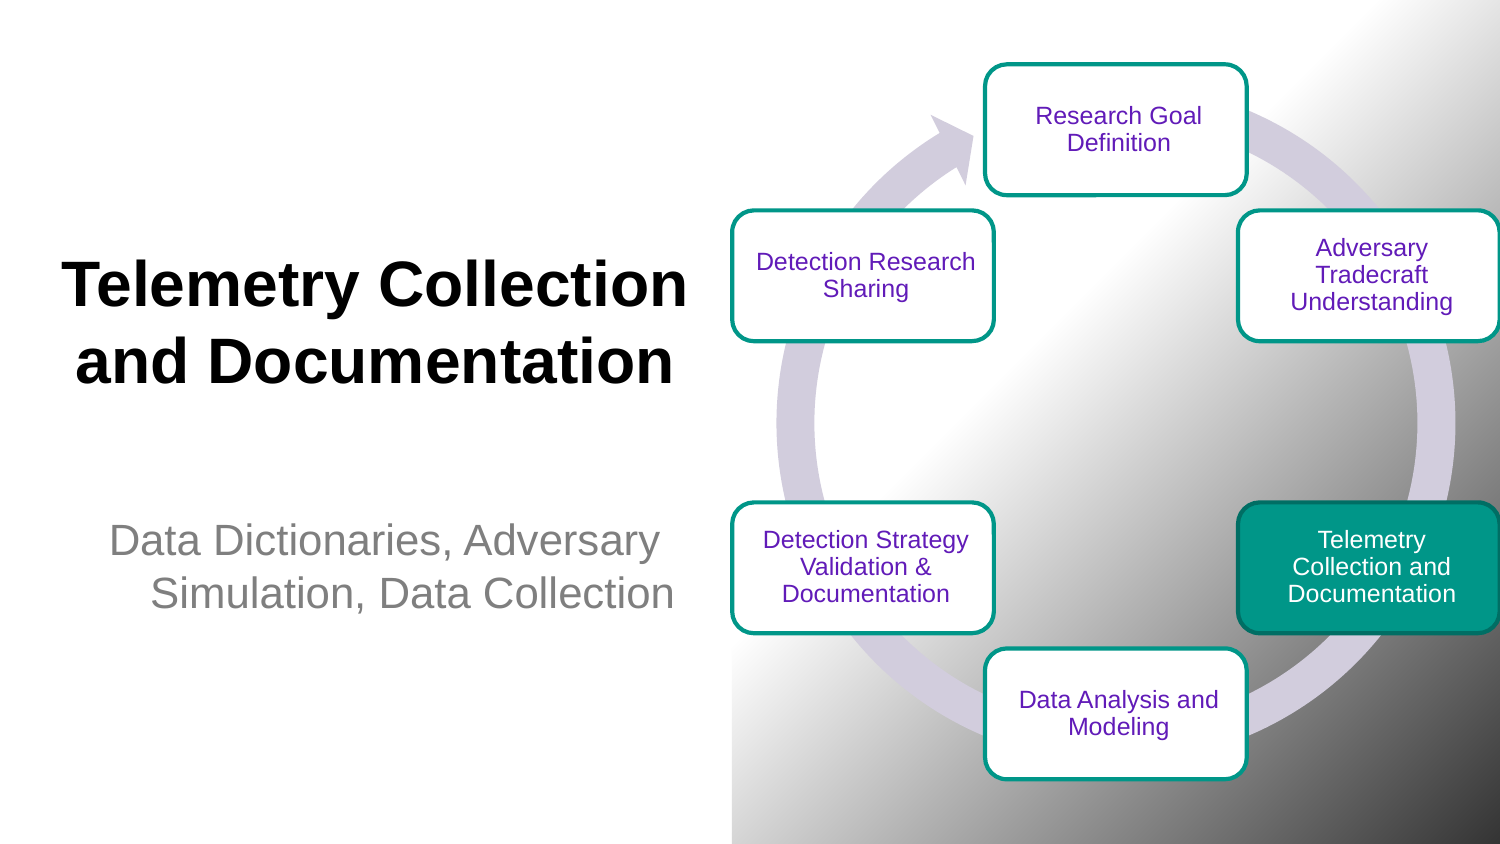

Research Goal Definition
Adversary Tradecraft Understanding
Telemetry Collection and Documentation
Data Analysis and Modeling
Detection Strategy Validation & Documentation
Detection Research Sharing
# Telemetry Collection and Documentation
Data Dictionaries, Adversary Simulation, Data Collection